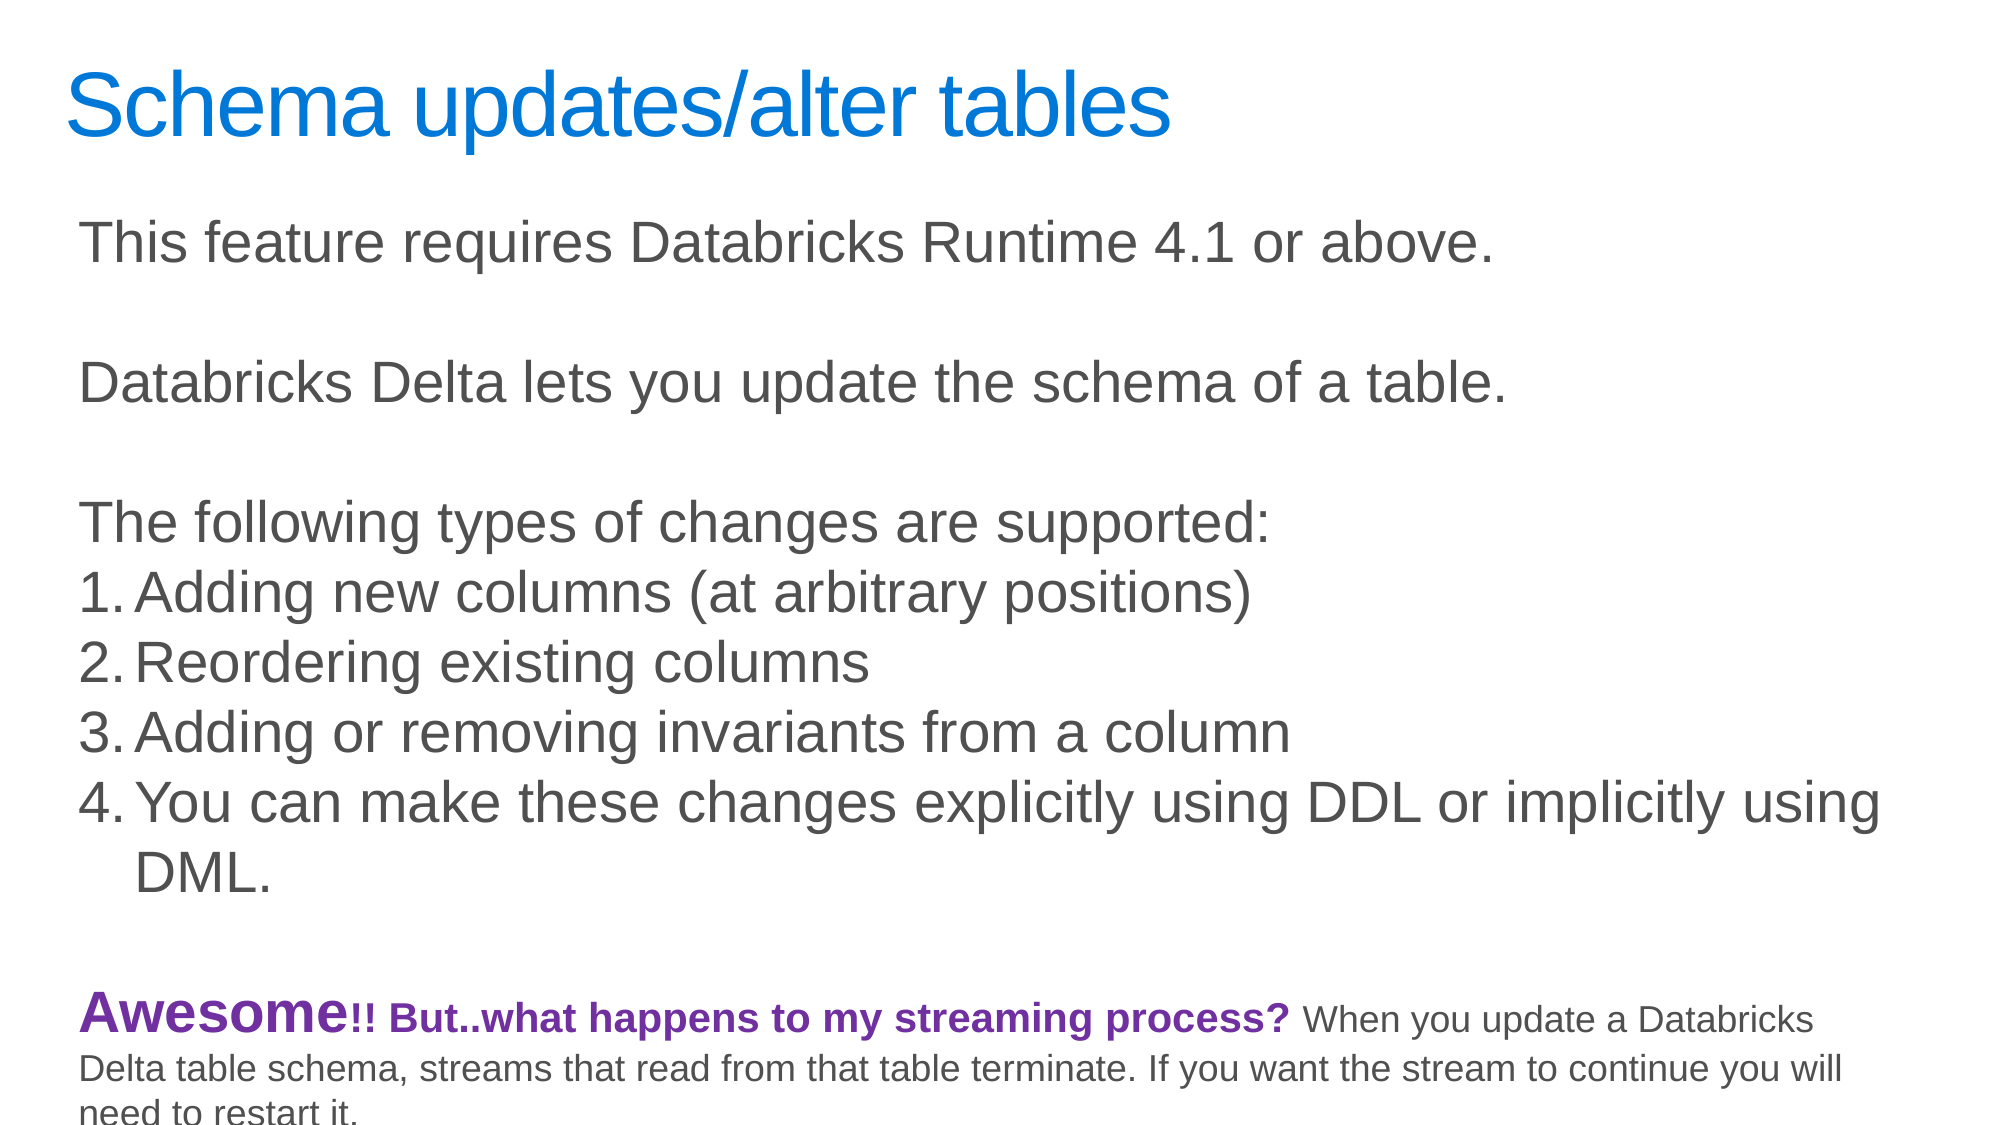

# Schema updates/alter tables
This feature requires Databricks Runtime 4.1 or above.

Databricks Delta lets you update the schema of a table.

The following types of changes are supported:
Adding new columns (at arbitrary positions)
Reordering existing columns
Adding or removing invariants from a column
You can make these changes explicitly using DDL or implicitly using DML.
Awesome!! But..what happens to my streaming process? When you update a Databricks Delta table schema, streams that read from that table terminate. If you want the stream to continue you will need to restart it.